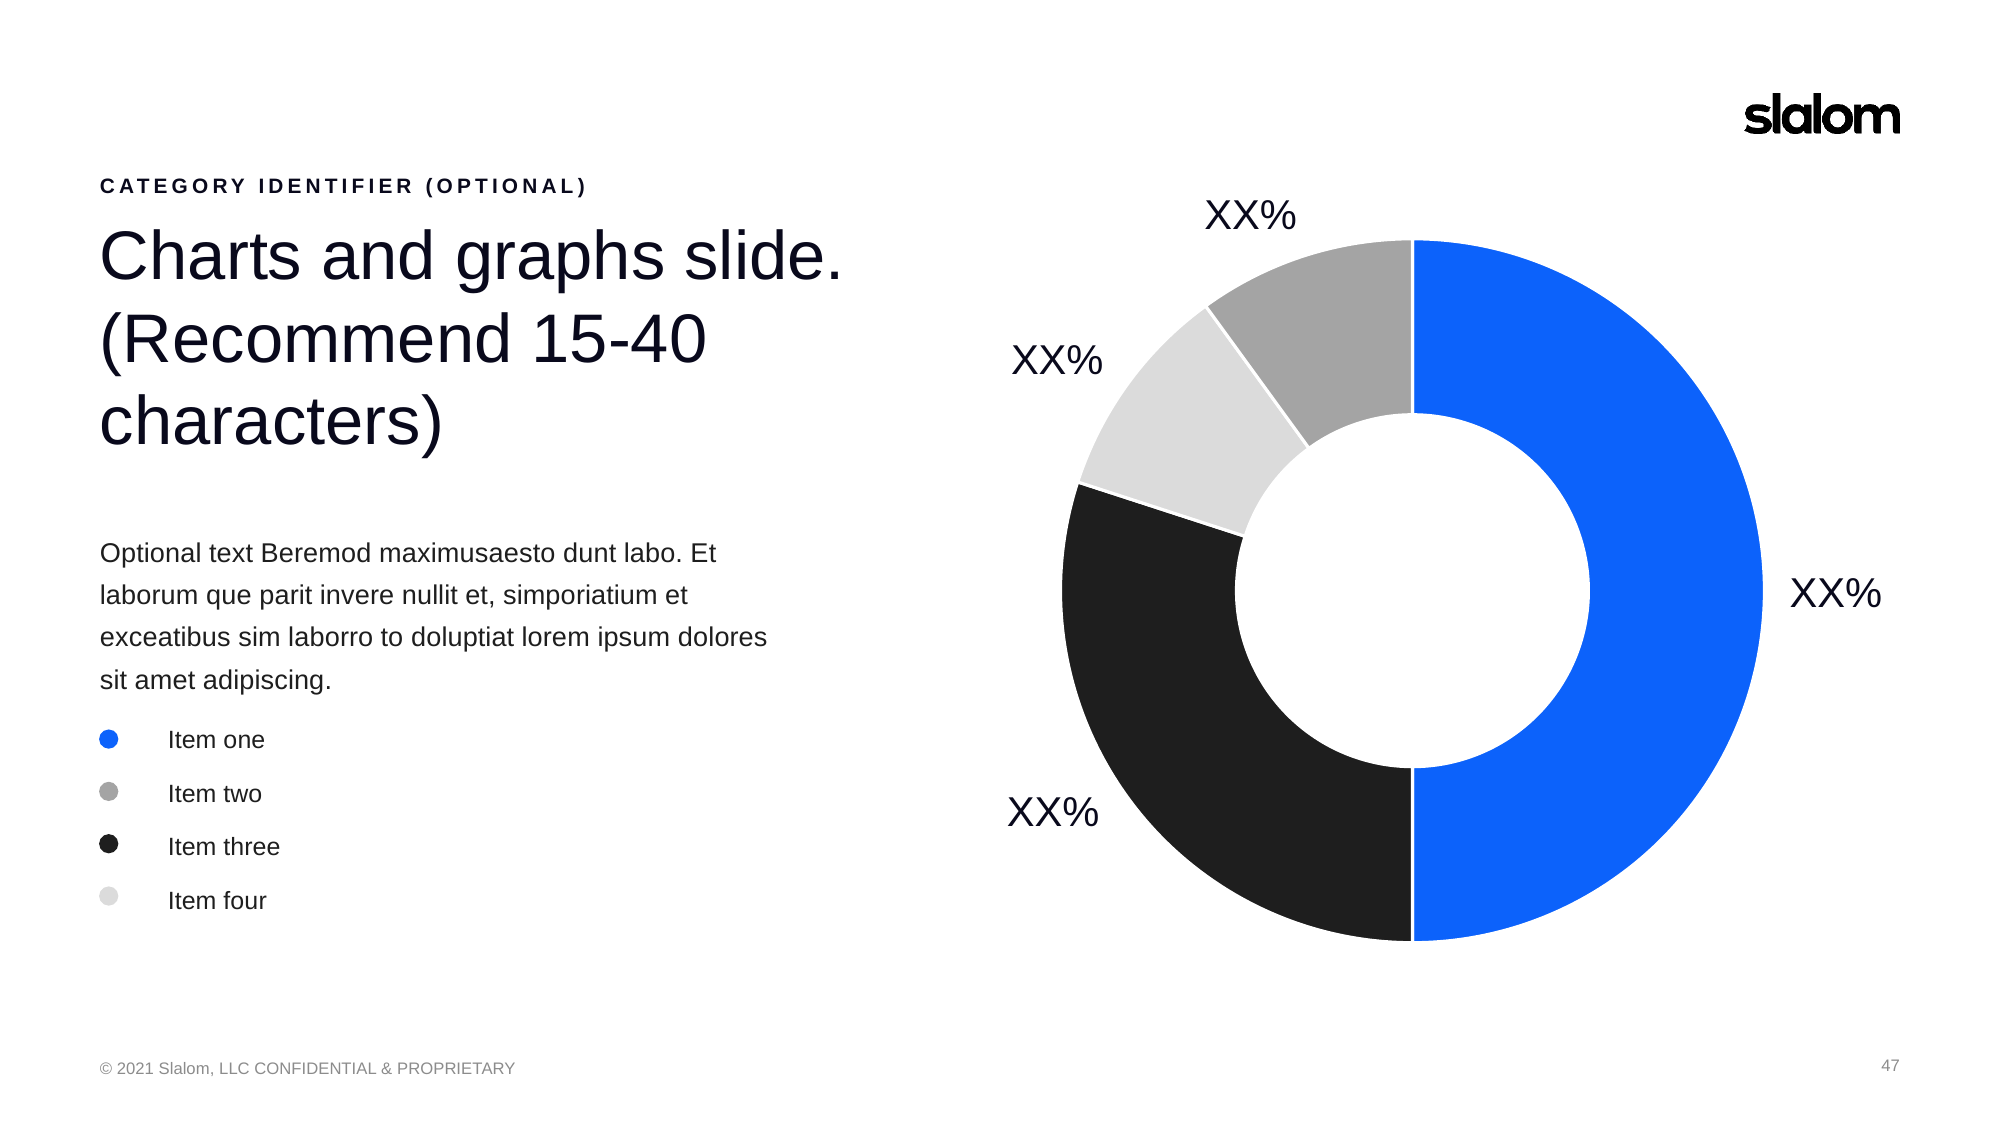

CATEGORY IDENTIFIER (OPTIONAL)
XX%
Charts and graphs slide. (Recommend 15-40 characters)

### Chart

| Category | Example |
|---|---|
| Example | 50.0 |
| Example | 30.0 |
| Example | 10.0 |
| Example | 10.0 |
XX%
Optional text Beremod maximusaesto dunt labo. Et  laborum que parit invere nullit et, simporiatium et  exceatibus sim laborro to doluptiat lorem ipsum dolores  sit amet adipiscing.
XX%
Item one
Item two
Item three
Item four

XX%

47
© 2021 Slalom, LLC CONFIDENTIAL & PROPRIETARY